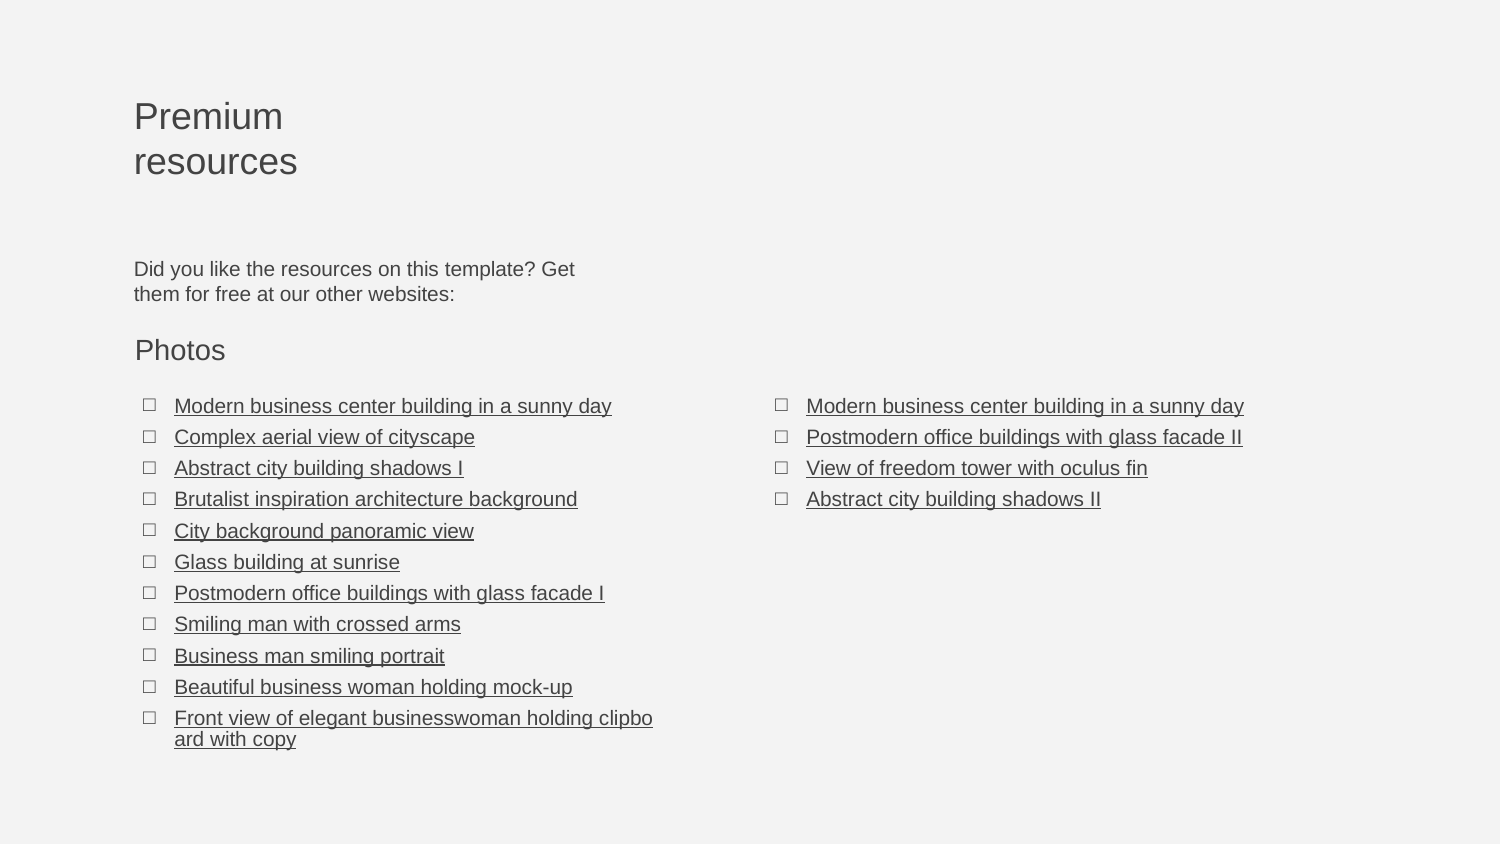

# Premium resources
Did you like the resources on this template? Get them for free at our other websites:
Photos
Modern business center building in a sunny day
Complex aerial view of cityscape
Abstract city building shadows I
Brutalist inspiration architecture background
City background panoramic view
Glass building at sunrise
Postmodern office buildings with glass facade I
Smiling man with crossed arms
Business man smiling portrait
Beautiful business woman holding mock-up
Front view of elegant businesswoman holding clipboard with copy
Modern business center building in a sunny day
Postmodern office buildings with glass facade II
View of freedom tower with oculus fin
Abstract city building shadows II